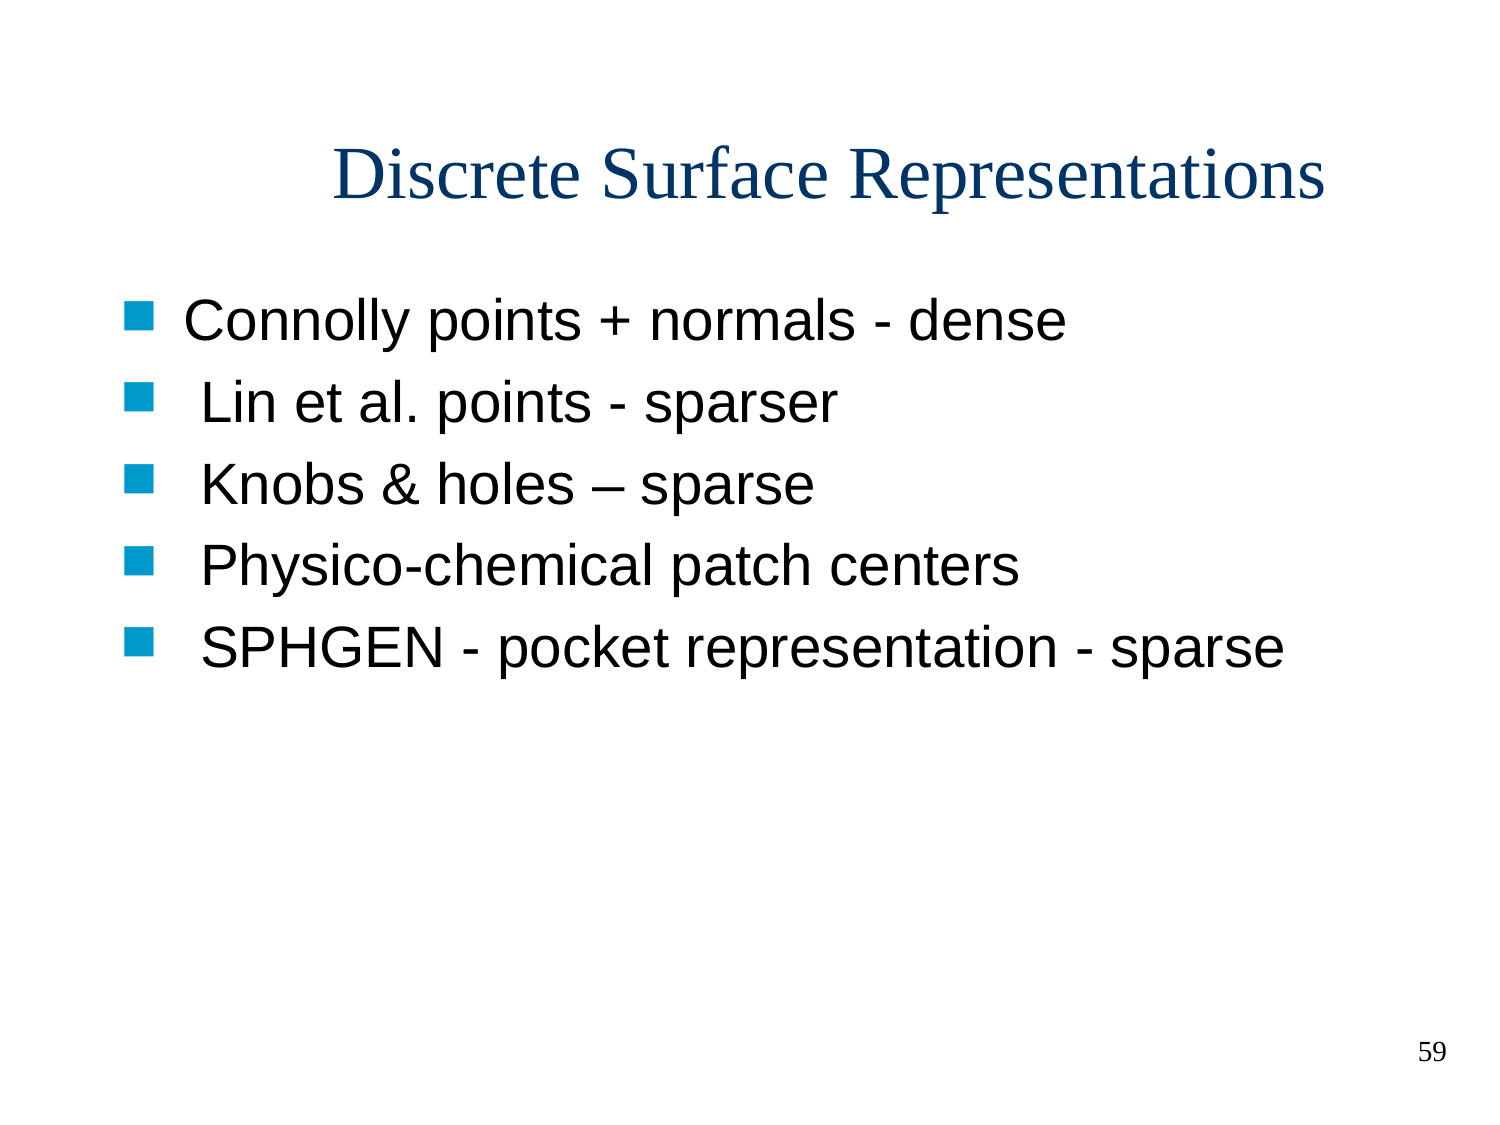

# Discrete Surface Representations
Connolly points + normals - dense
 Lin et al. points - sparser
 Knobs & holes – sparse
 Physico-chemical patch centers
 SPHGEN - pocket representation - sparse
59